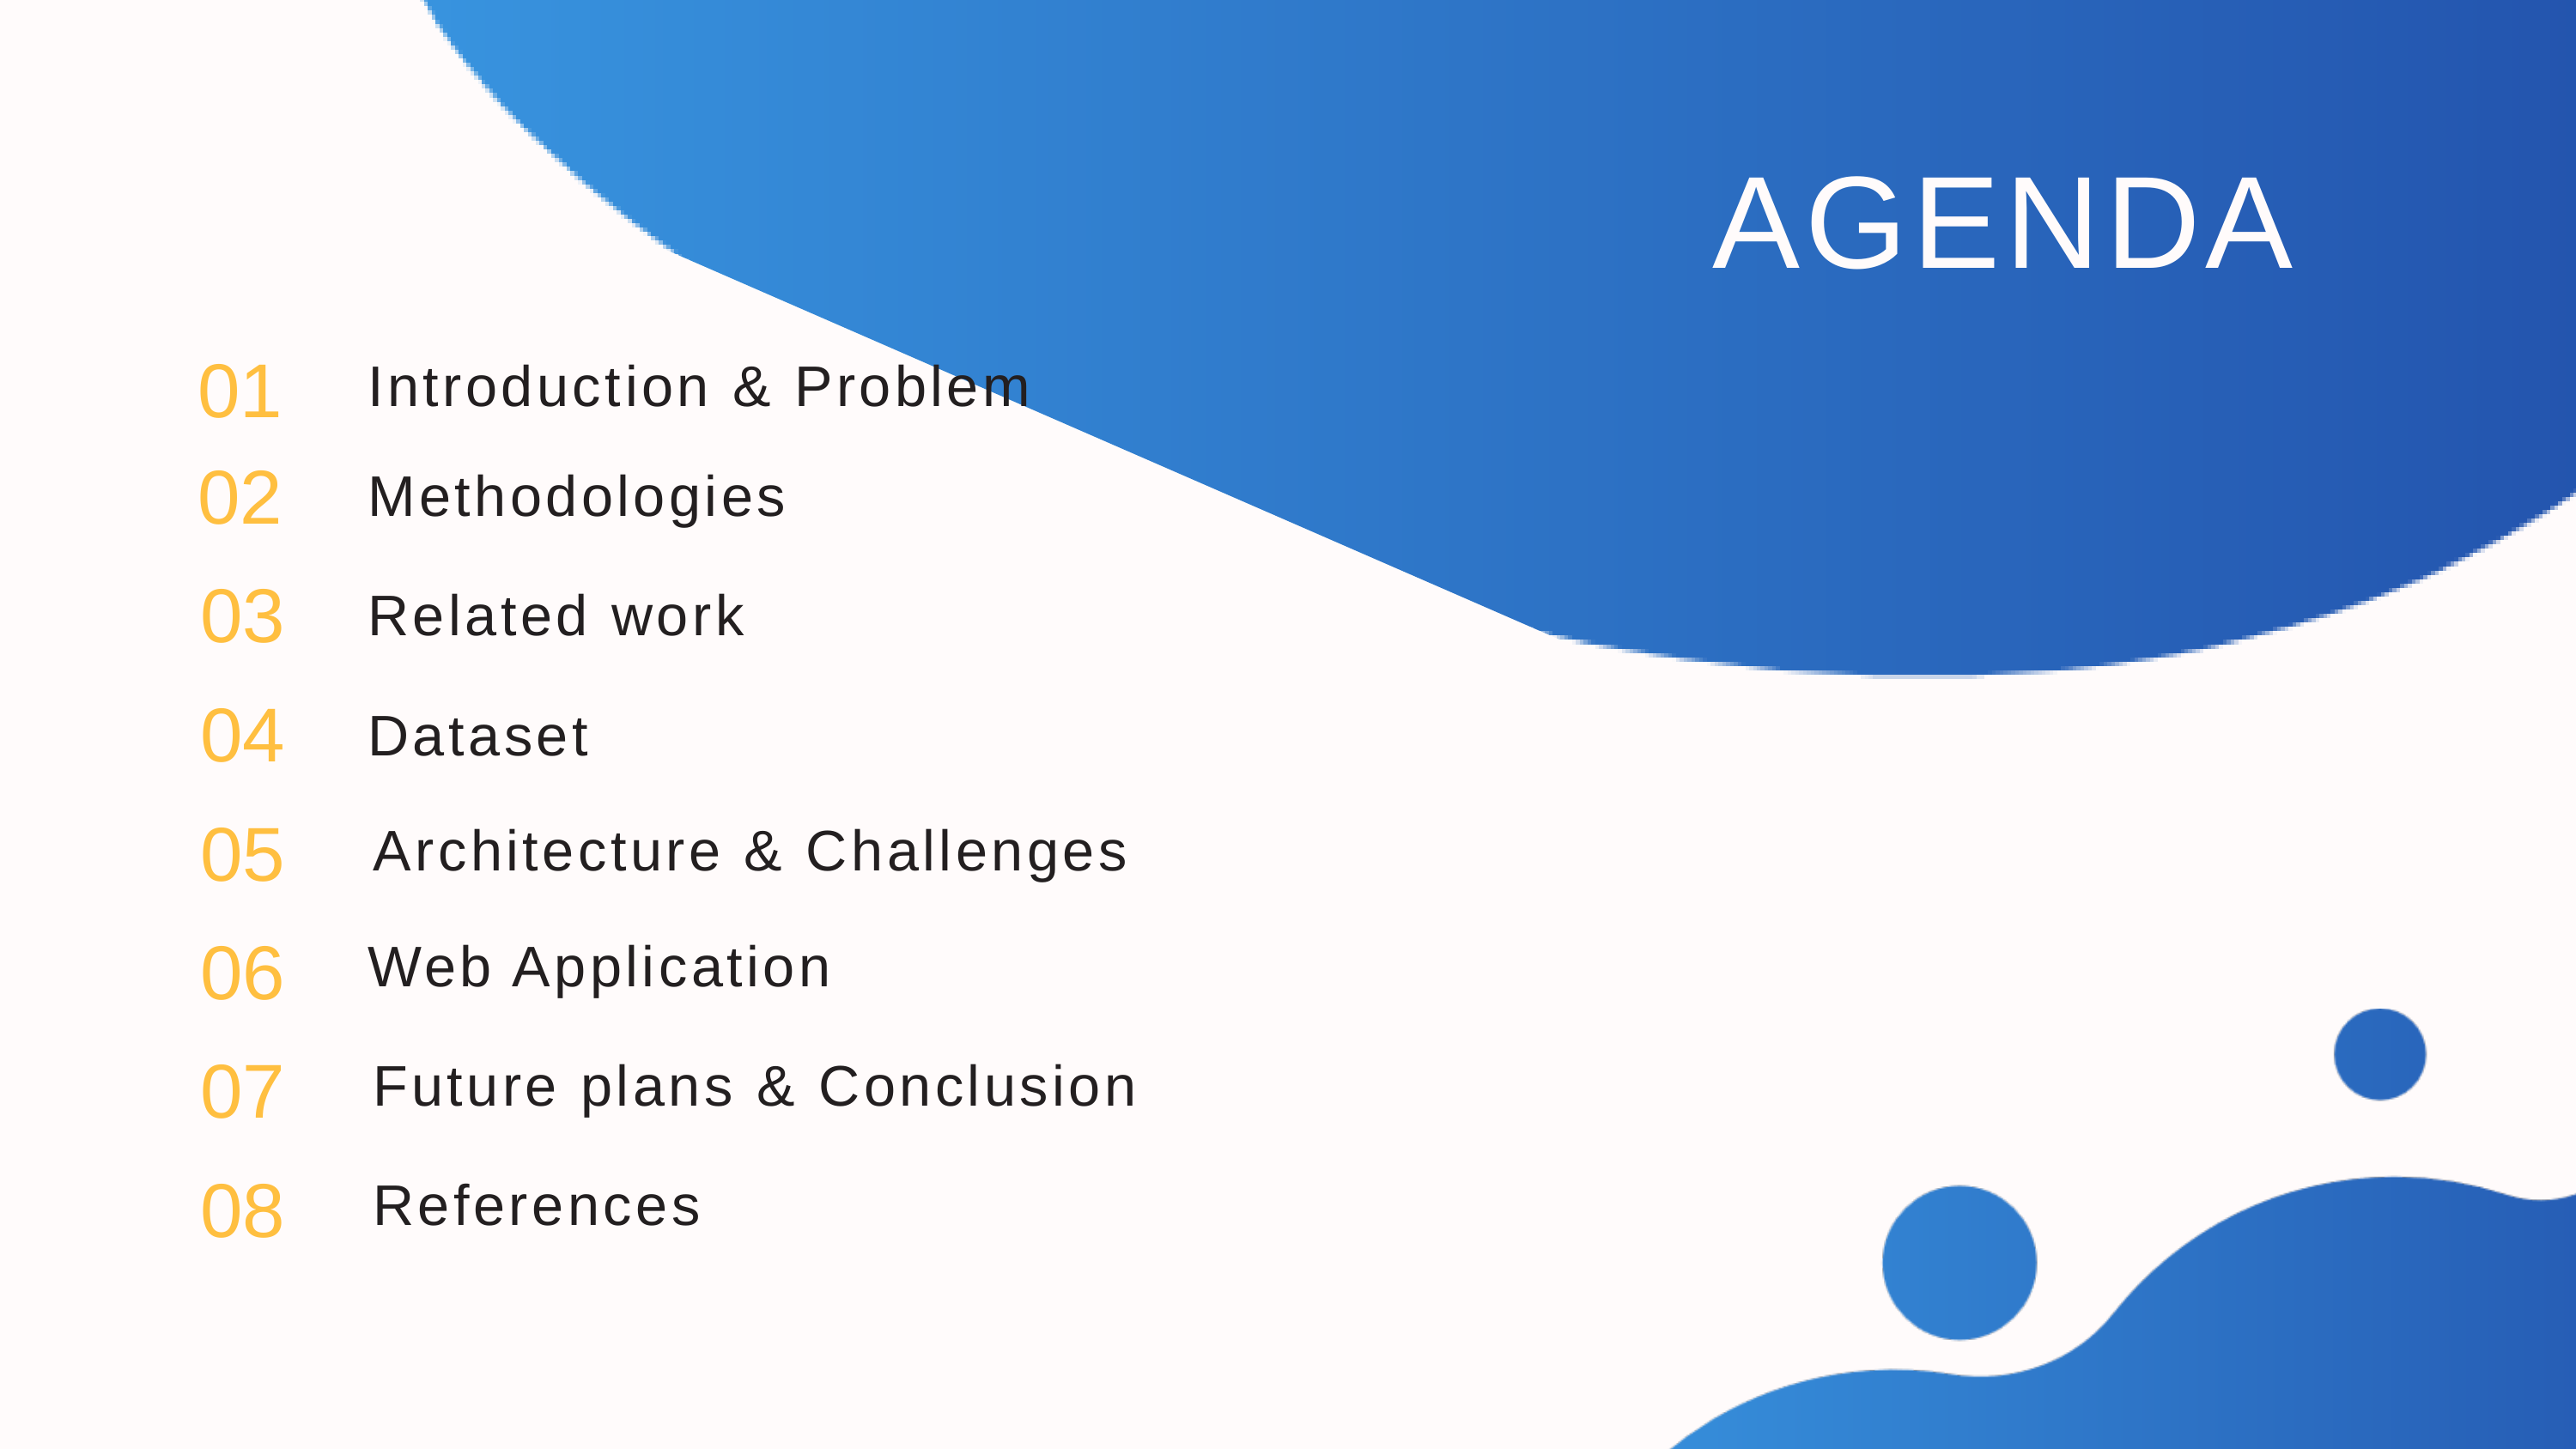

AGENDA
01
Introduction & Problem
02
Methodologies
03
Related work
04
Dataset
05
Architecture & Challenges
06
Web Application

07
Future plans & Conclusion
08
References